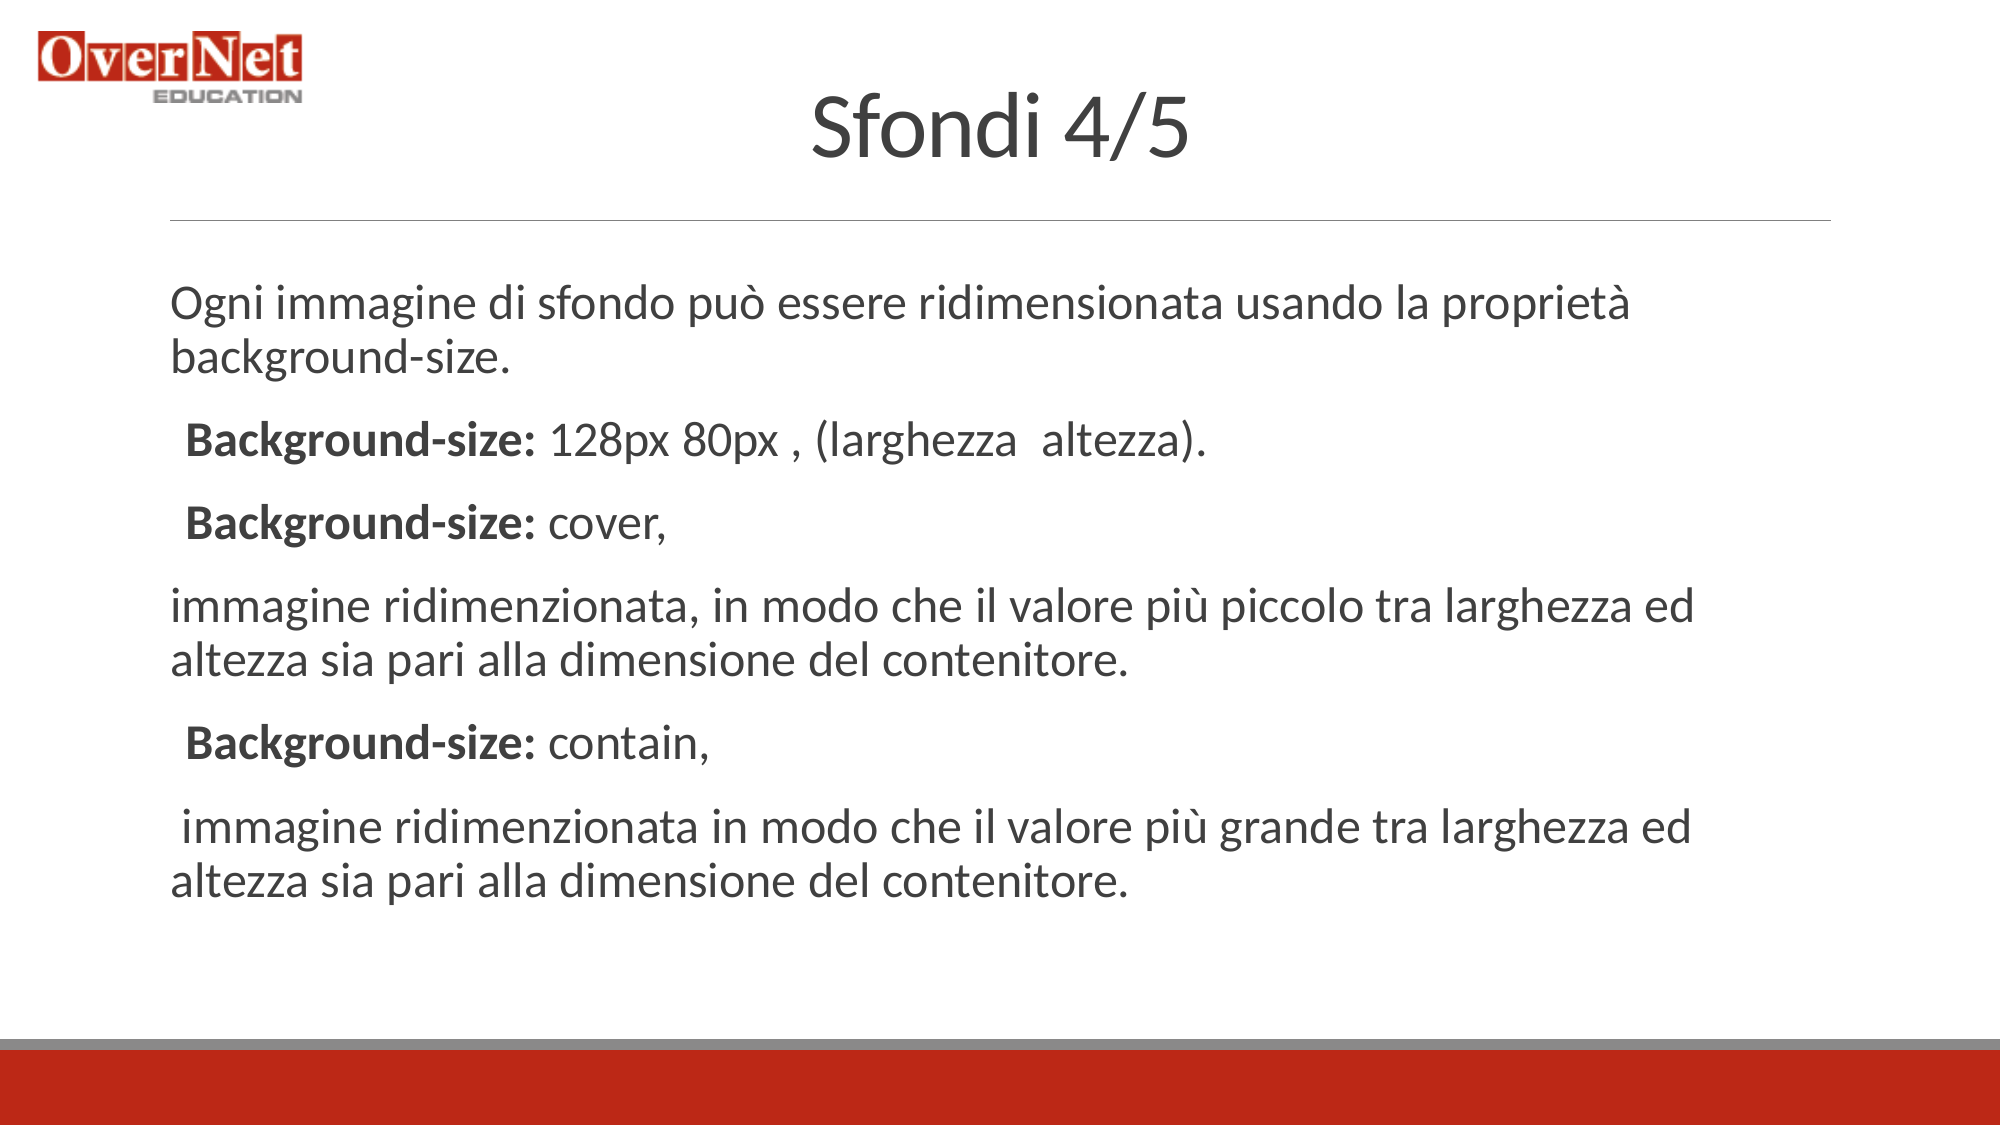

# Sfondi 4/5
Ogni immagine di sfondo può essere ridimensionata usando la proprietà background-size.
Background-size: 128px 80px , (larghezza  altezza).
Background-size: cover,
immagine ridimenzionata, in modo che il valore più piccolo tra larghezza ed altezza sia pari alla dimensione del contenitore.
Background-size: contain,
 immagine ridimenzionata in modo che il valore più grande tra larghezza ed altezza sia pari alla dimensione del contenitore.